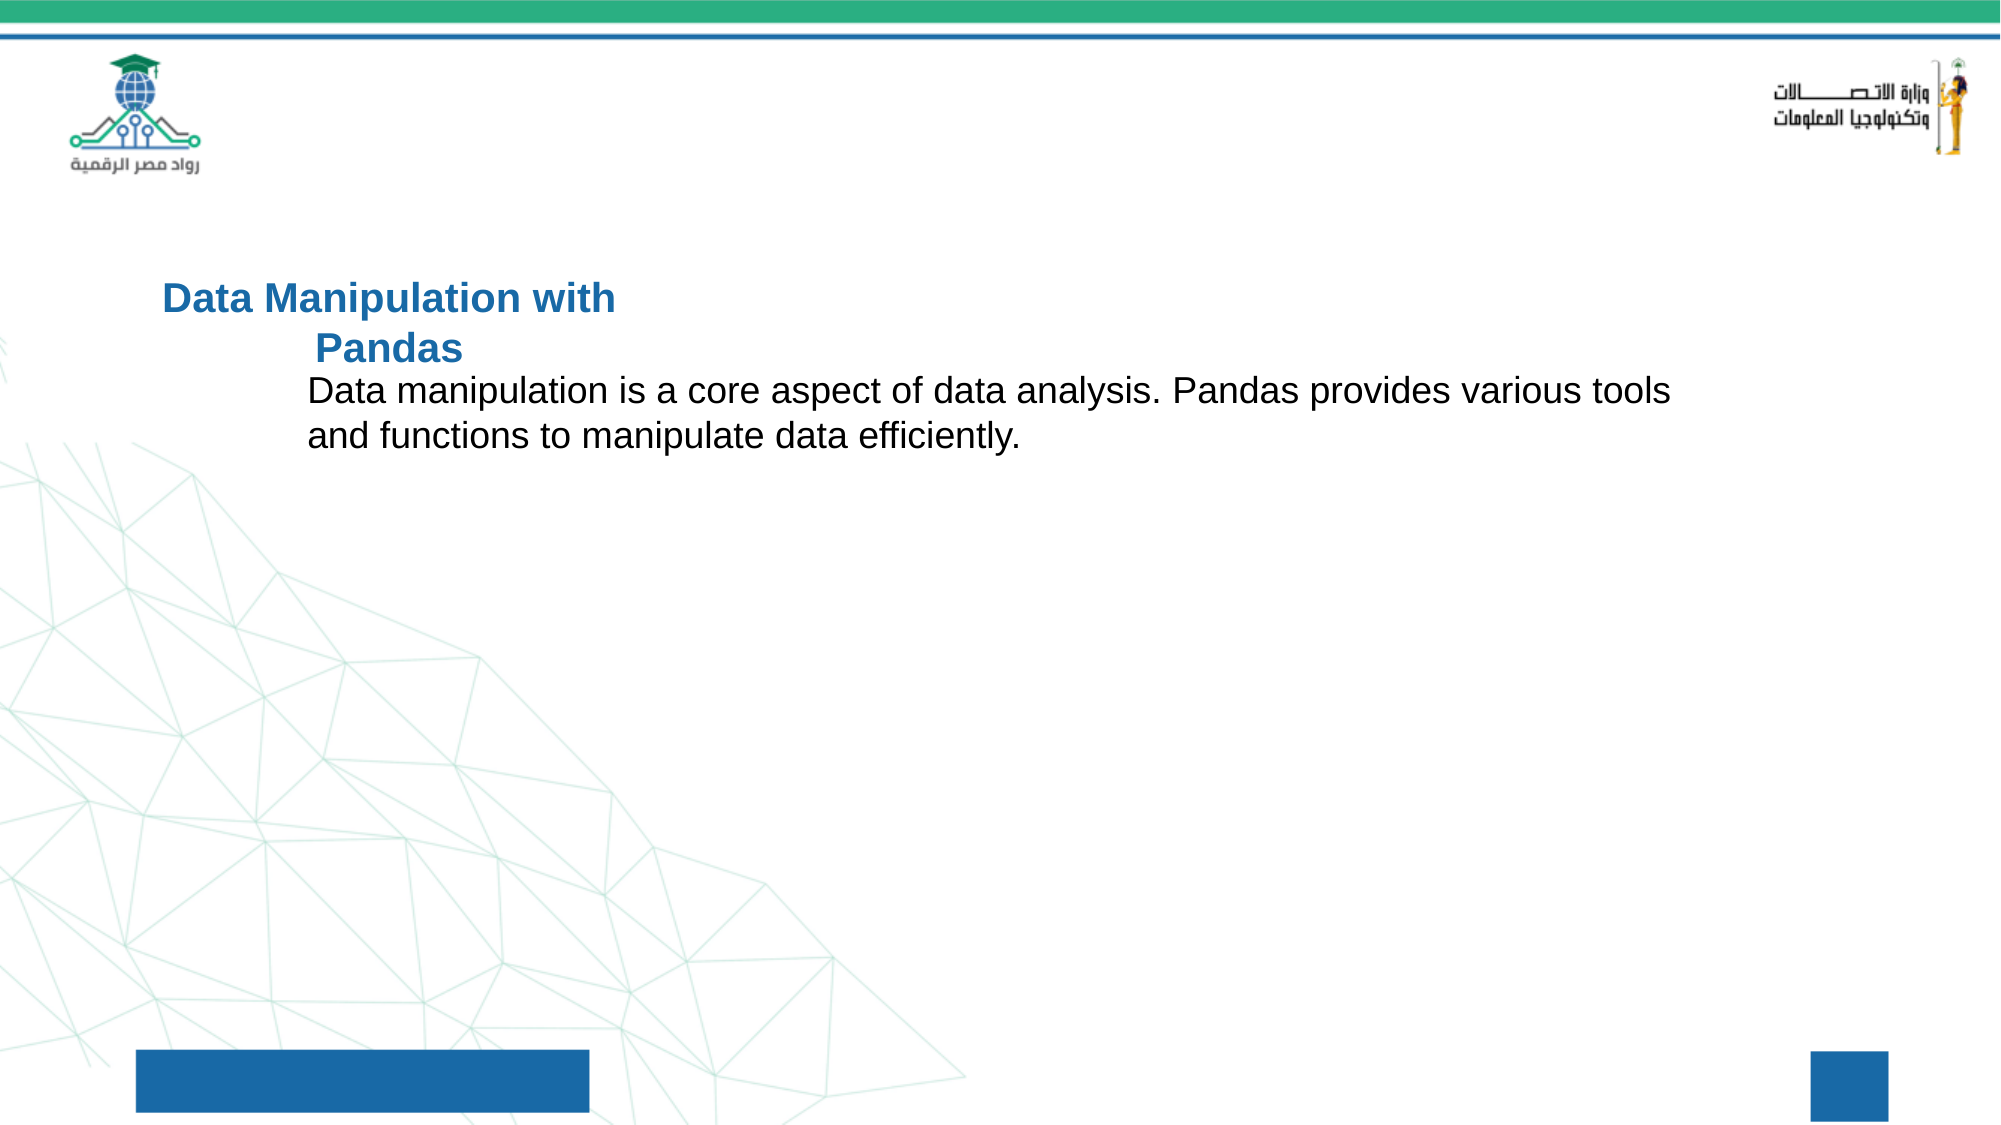

Data Manipulation with Pandas
Data manipulation is a core aspect of data analysis. Pandas provides various tools and functions to manipulate data efficiently.